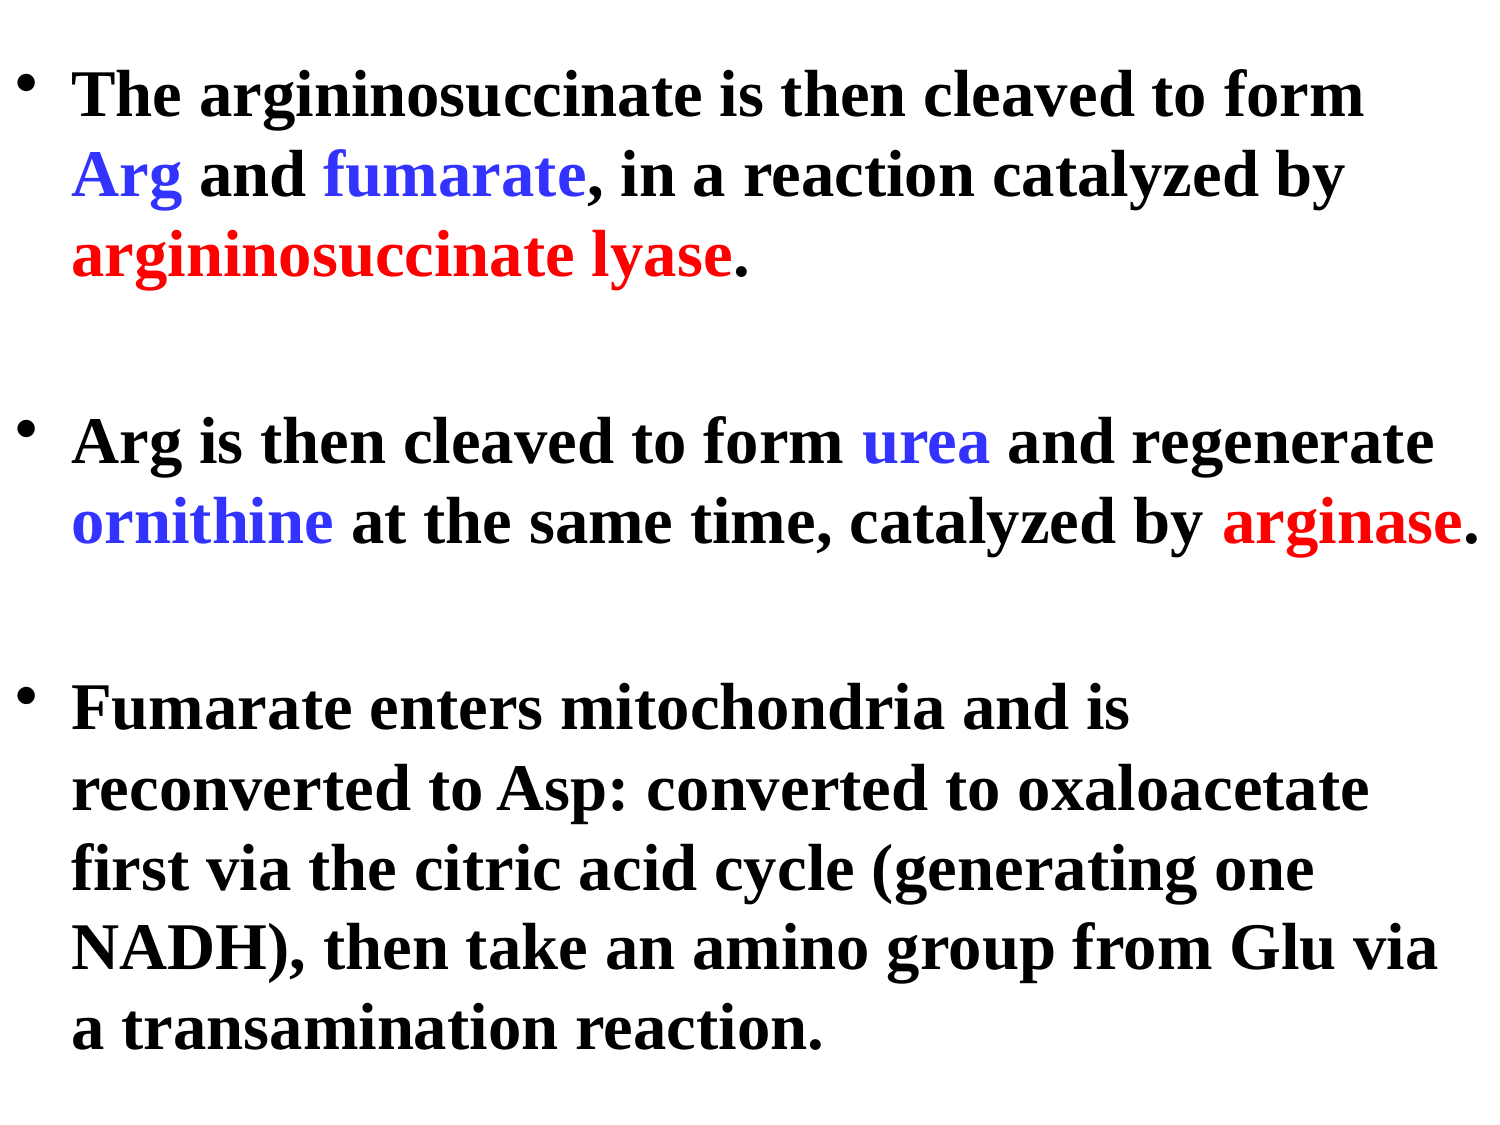

The argininosuccinate is then cleaved to form Arg and fumarate, in a reaction catalyzed by argininosuccinate lyase.

Arg is then cleaved to form urea and regenerate ornithine at the same time, catalyzed by arginase.

Fumarate enters mitochondria and is reconverted to Asp: converted to oxaloacetate first via the citric acid cycle (generating one NADH), then take an amino group from Glu via a transamination reaction.